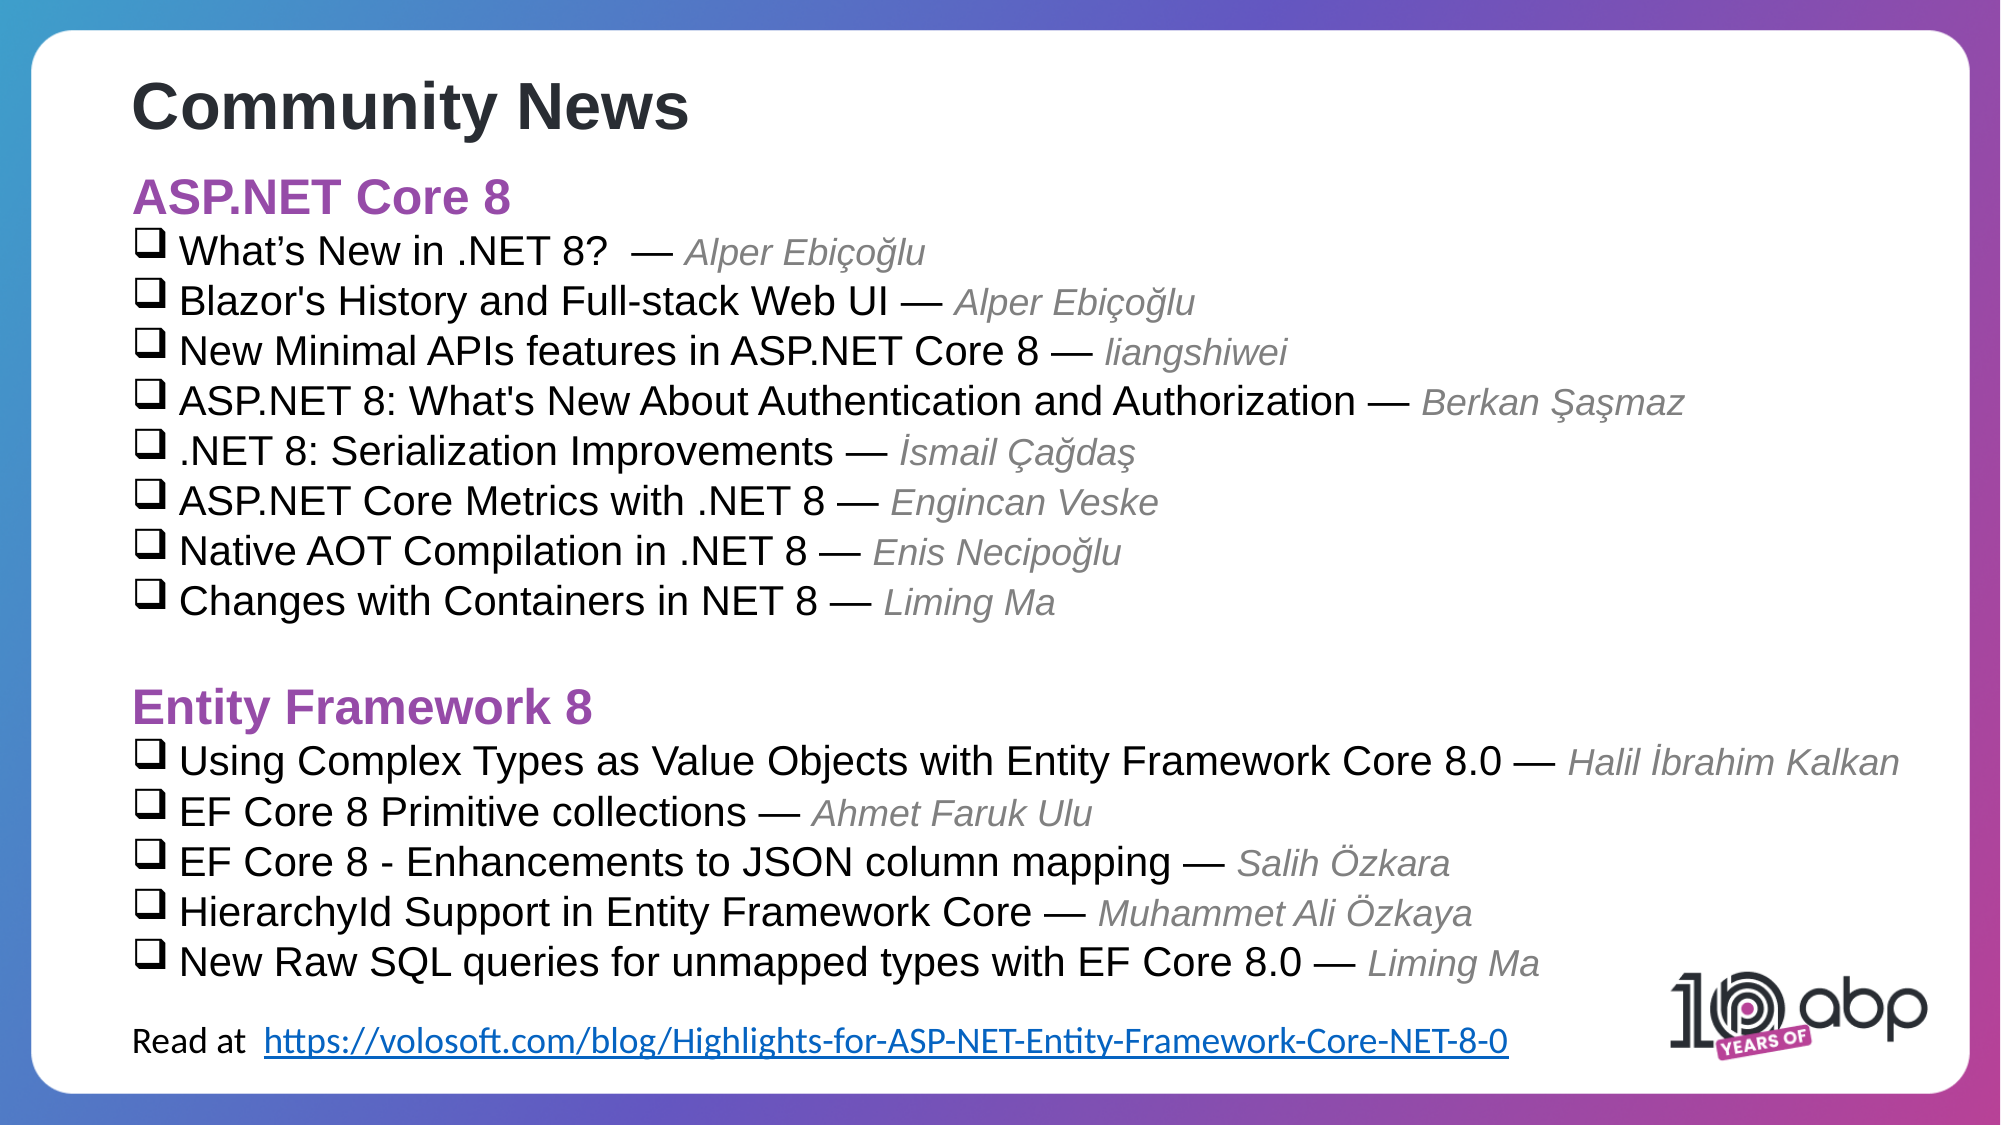

Community News
ASP.NET Core 8
What’s New in .NET 8?  — Alper Ebiçoğlu
Blazor's History and Full-stack Web UI — Alper Ebiçoğlu
New Minimal APIs features in ASP.NET Core 8 — liangshiwei
ASP.NET 8: What's New About Authentication and Authorization — Berkan Şaşmaz
.NET 8: Serialization Improvements — İsmail Çağdaş
ASP.NET Core Metrics with .NET 8 — Engincan Veske
Native AOT Compilation in .NET 8 — Enis Necipoğlu
Changes with Containers in NET 8 — Liming Ma

Entity Framework 8
Using Complex Types as Value Objects with Entity Framework Core 8.0 — Halil İbrahim Kalkan
EF Core 8 Primitive collections — Ahmet Faruk Ulu
EF Core 8 - Enhancements to JSON column mapping — Salih Özkara
HierarchyId Support in Entity Framework Core — Muhammet Ali Özkaya
New Raw SQL queries for unmapped types with EF Core 8.0 — Liming Ma
Read at  https://volosoft.com/blog/Highlights-for-ASP-NET-Entity-Framework-Core-NET-8-0